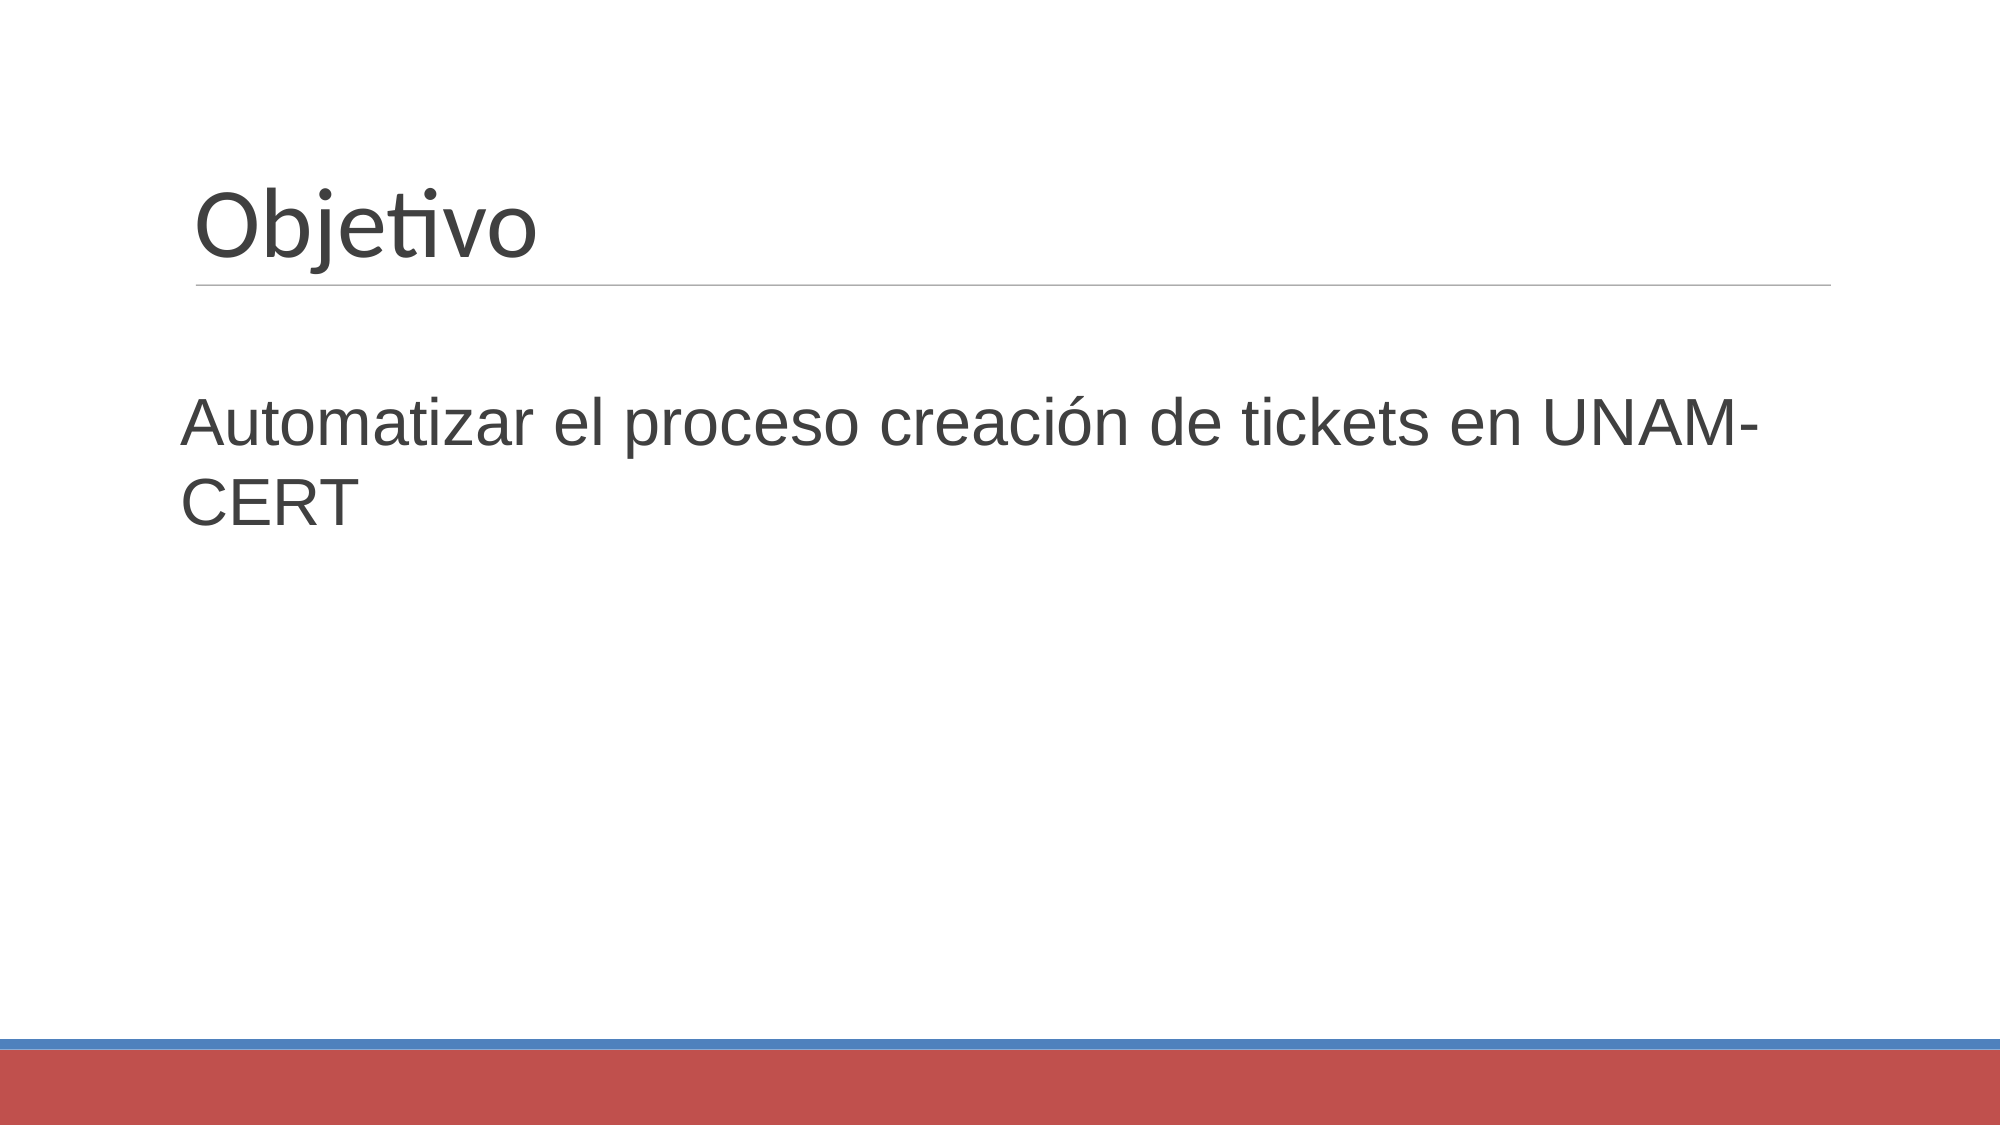

Objetivo
Automatizar el proceso creación de tickets en UNAM-CERT